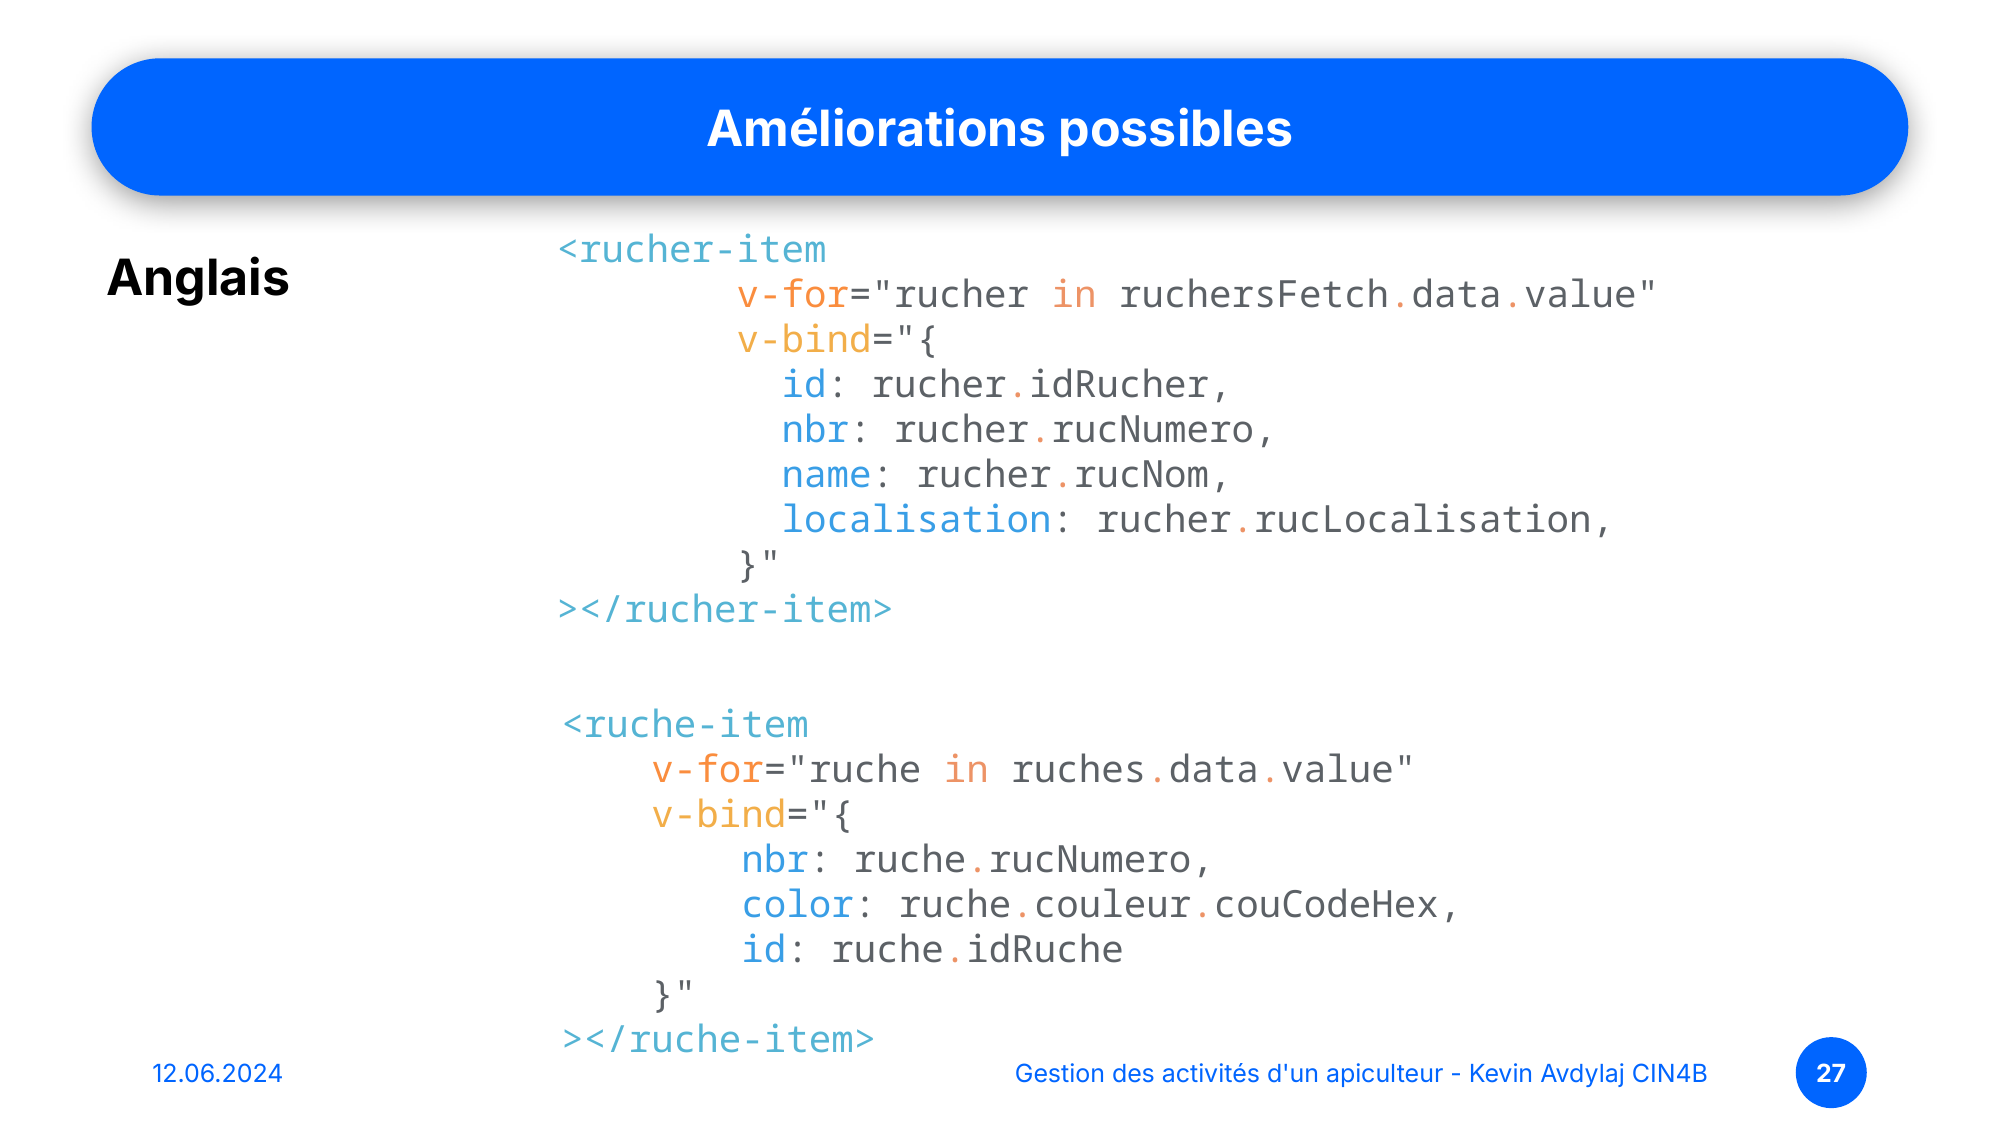

Améliorations possibles
<rucher-item
        v-for="rucher in ruchersFetch.data.value"
        v-bind="{
          id: rucher.idRucher,
          nbr: rucher.rucNumero,
          name: rucher.rucNom,
          localisation: rucher.rucLocalisation,
        }"
></rucher-item>

Anglais
            <ruche-item
                v-for="ruche in ruches.data.value"
                v-bind="{
                    nbr: ruche.rucNumero,
                    color: ruche.couleur.couCodeHex,
                    id: ruche.idRuche
                }"
            ></ruche-item>

12.06.2024
Gestion des activités d'un apiculteur - Kevin Avdylaj CIN4B
27